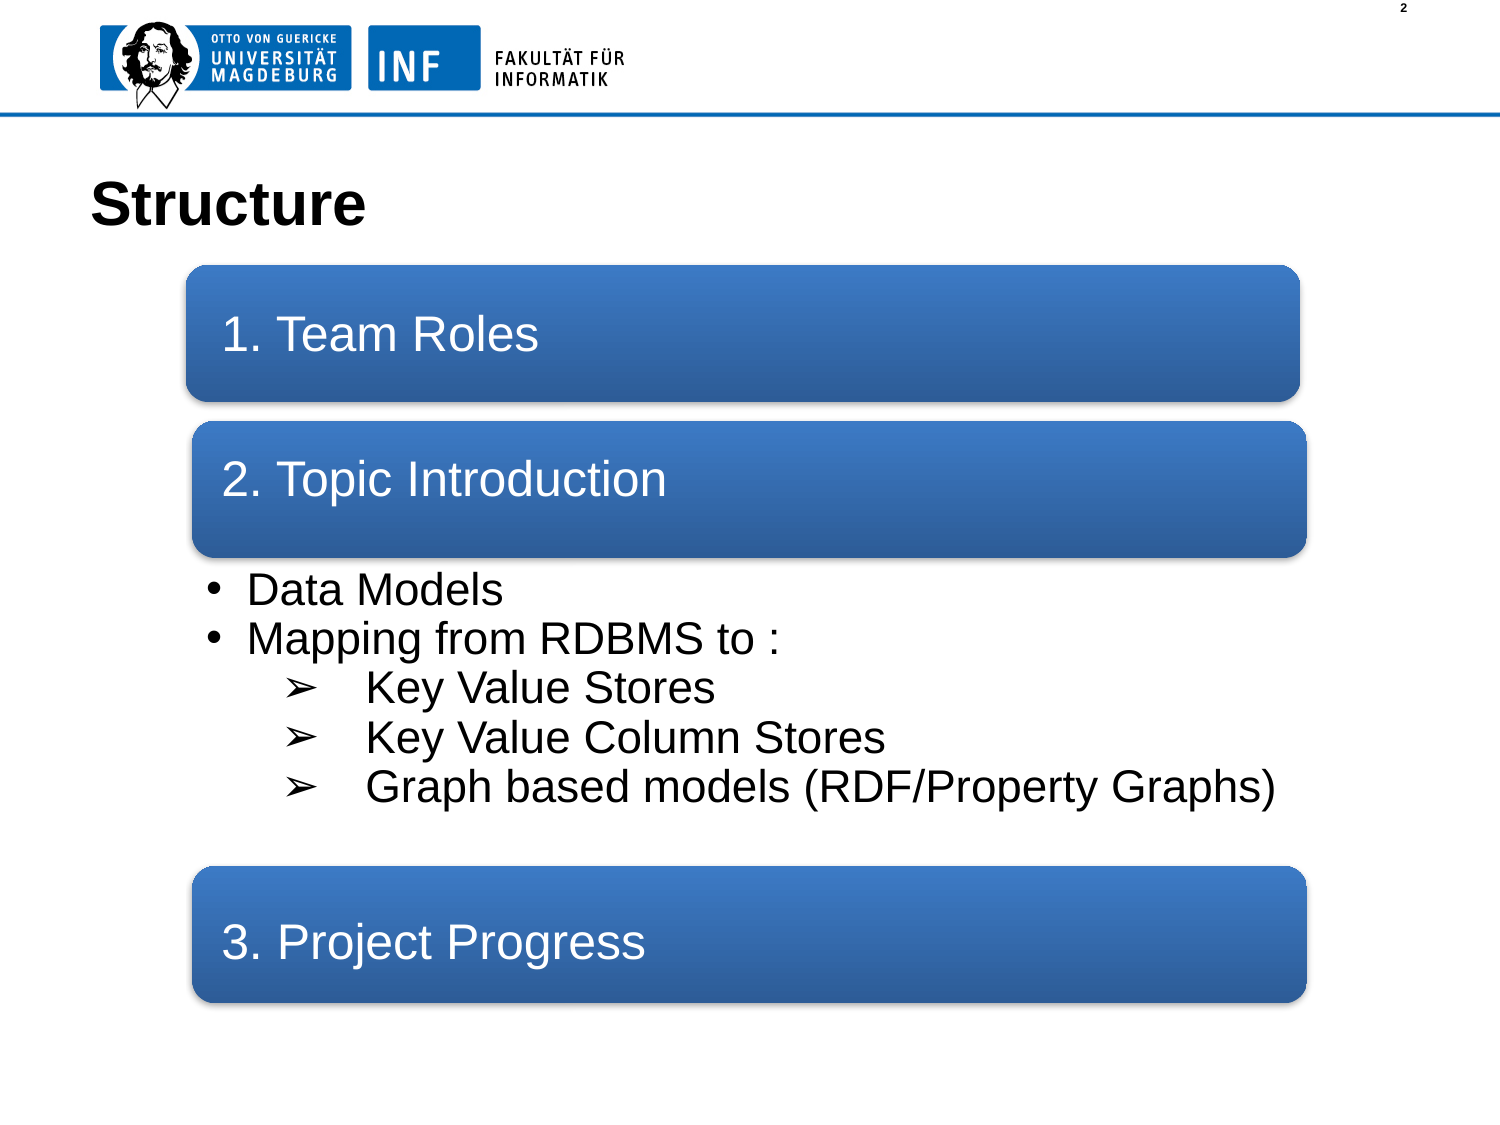

2
Structure

1. Team Roles

2. Topic Introduction
Data Models
Mapping from RDBMS to :
Key Value Stores
Key Value Column Stores
Graph based models (RDF/Property Graphs)

3. Project Progress